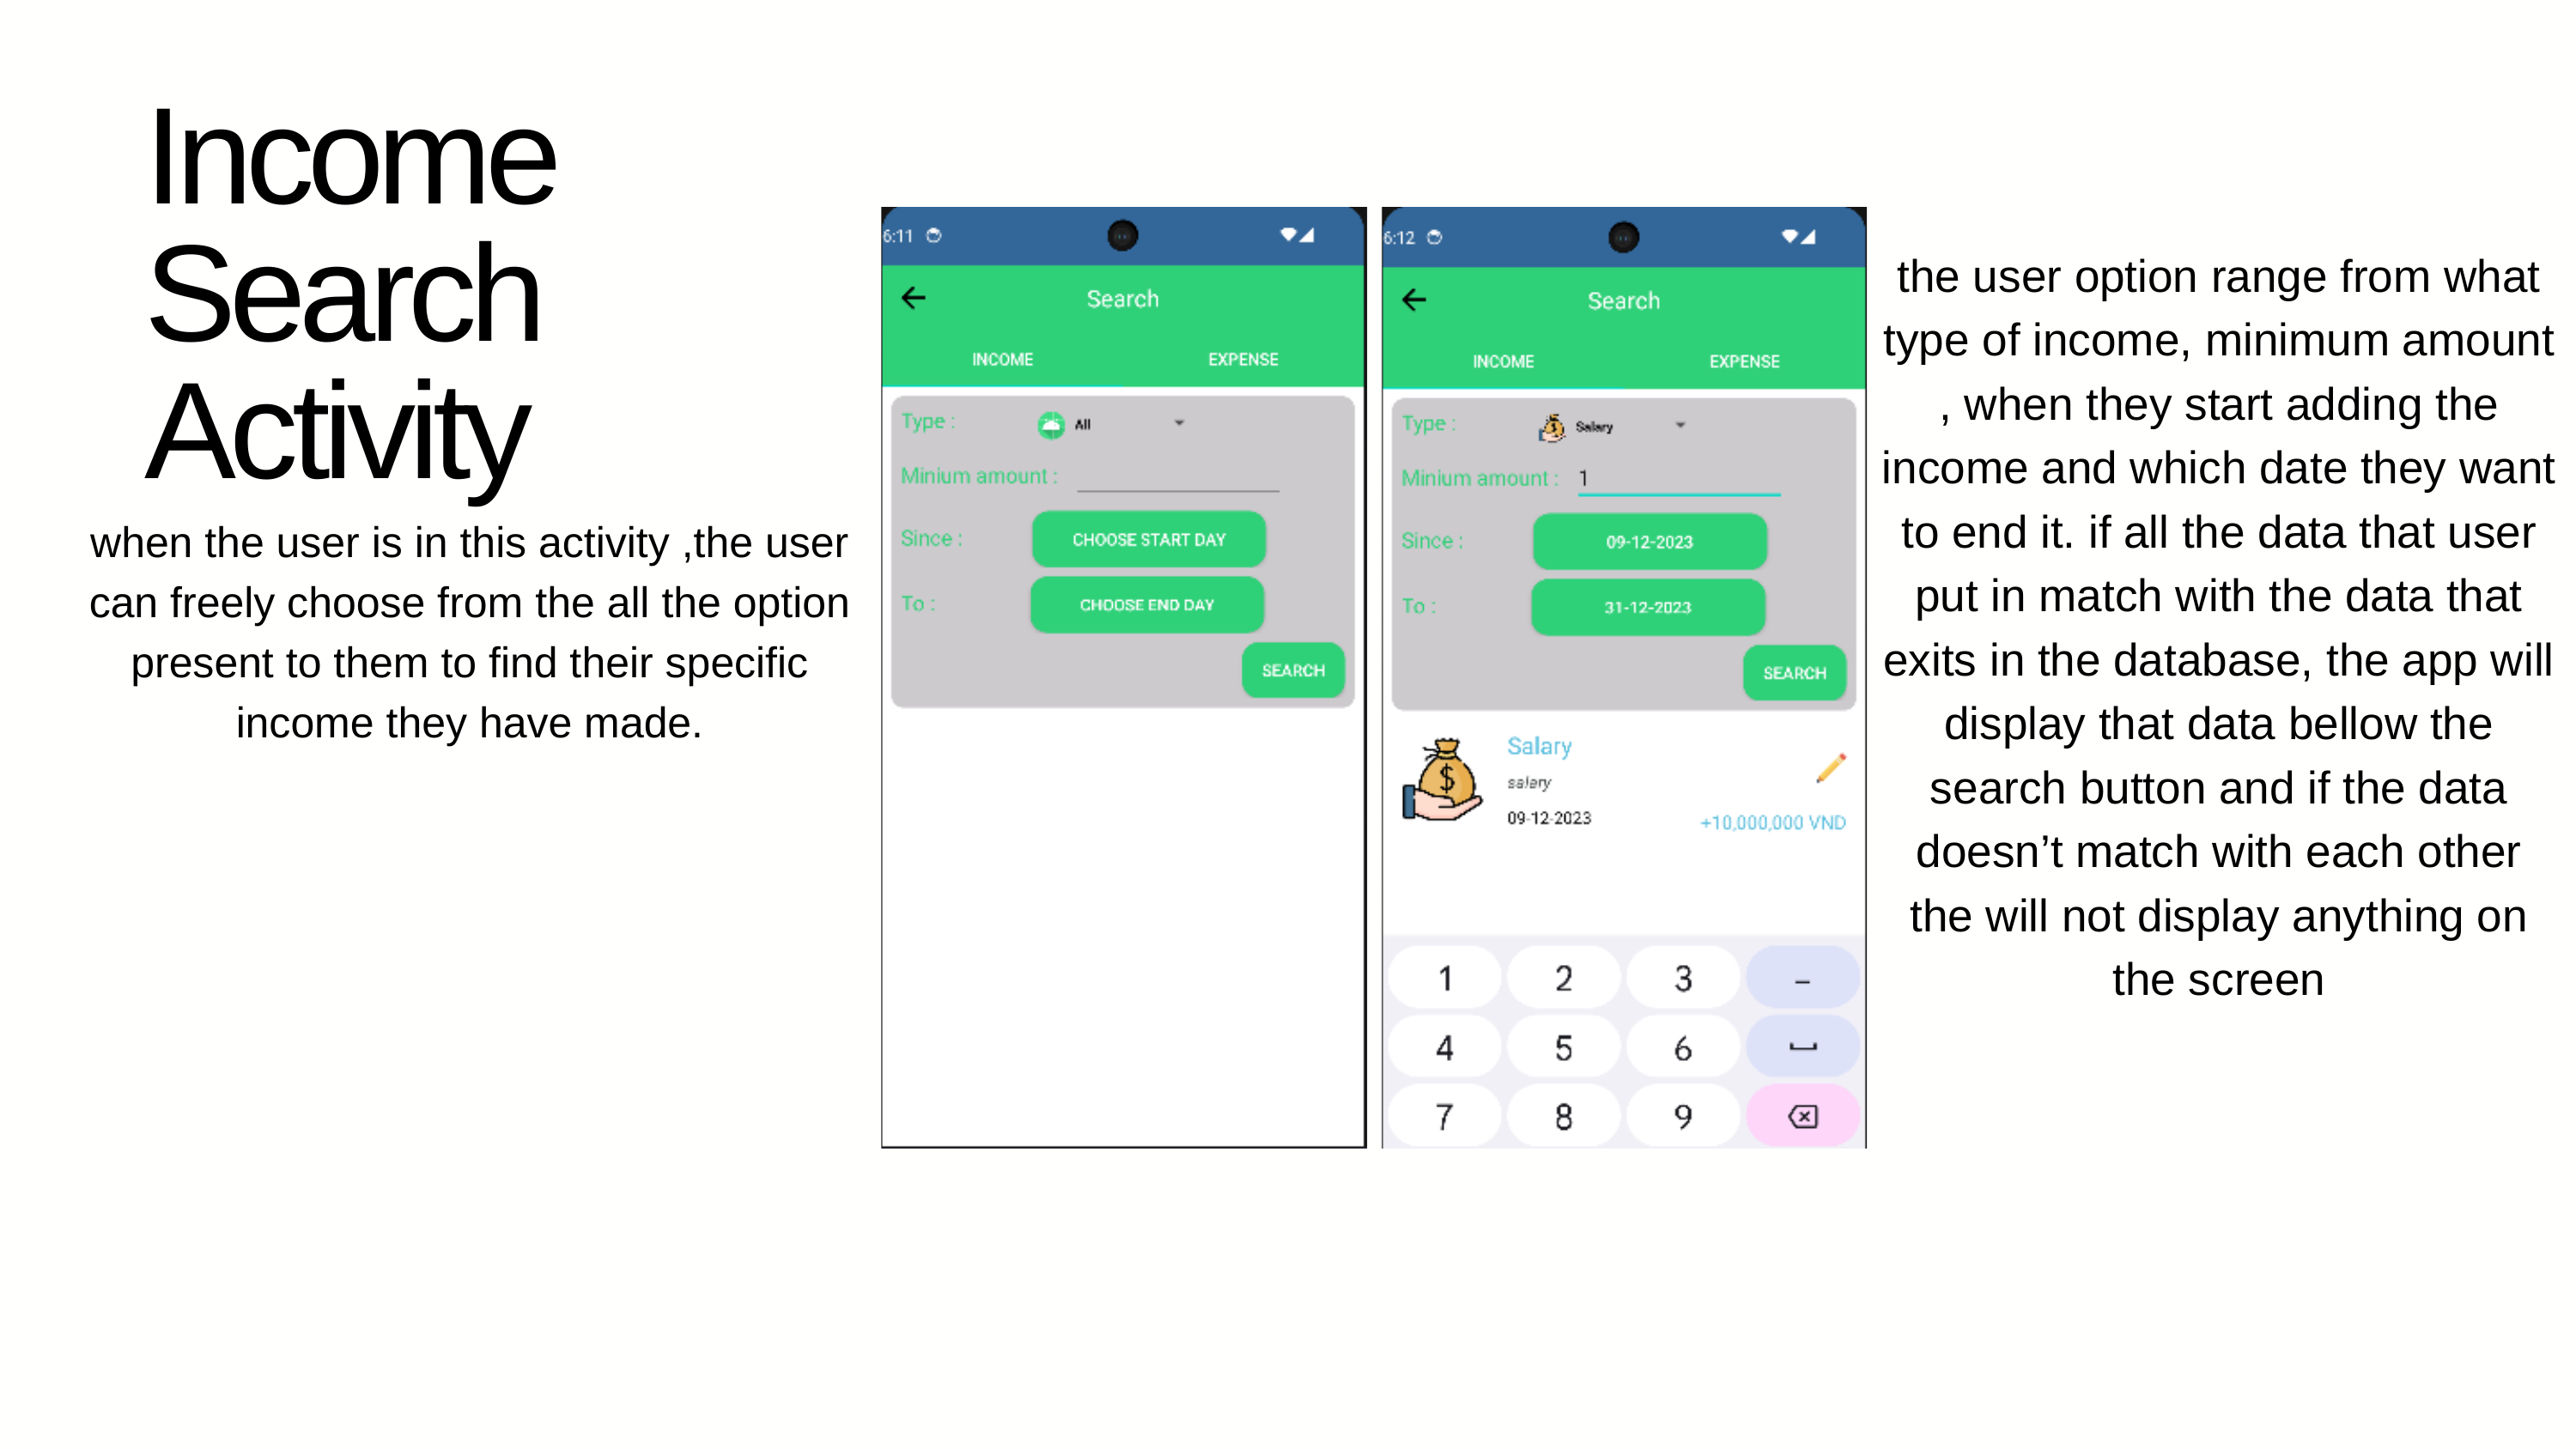

Income Search Activity

the user option range from what type of income, minimum amount , when they start adding the income and which date they want to end it. if all the data that user put in match with the data that exits in the database, the app will display that data bellow the search button and if the data doesn’t match with each other the will not display anything on the screen
when the user is in this activity ,the user can freely choose from the all the option present to them to find their specific income they have made.